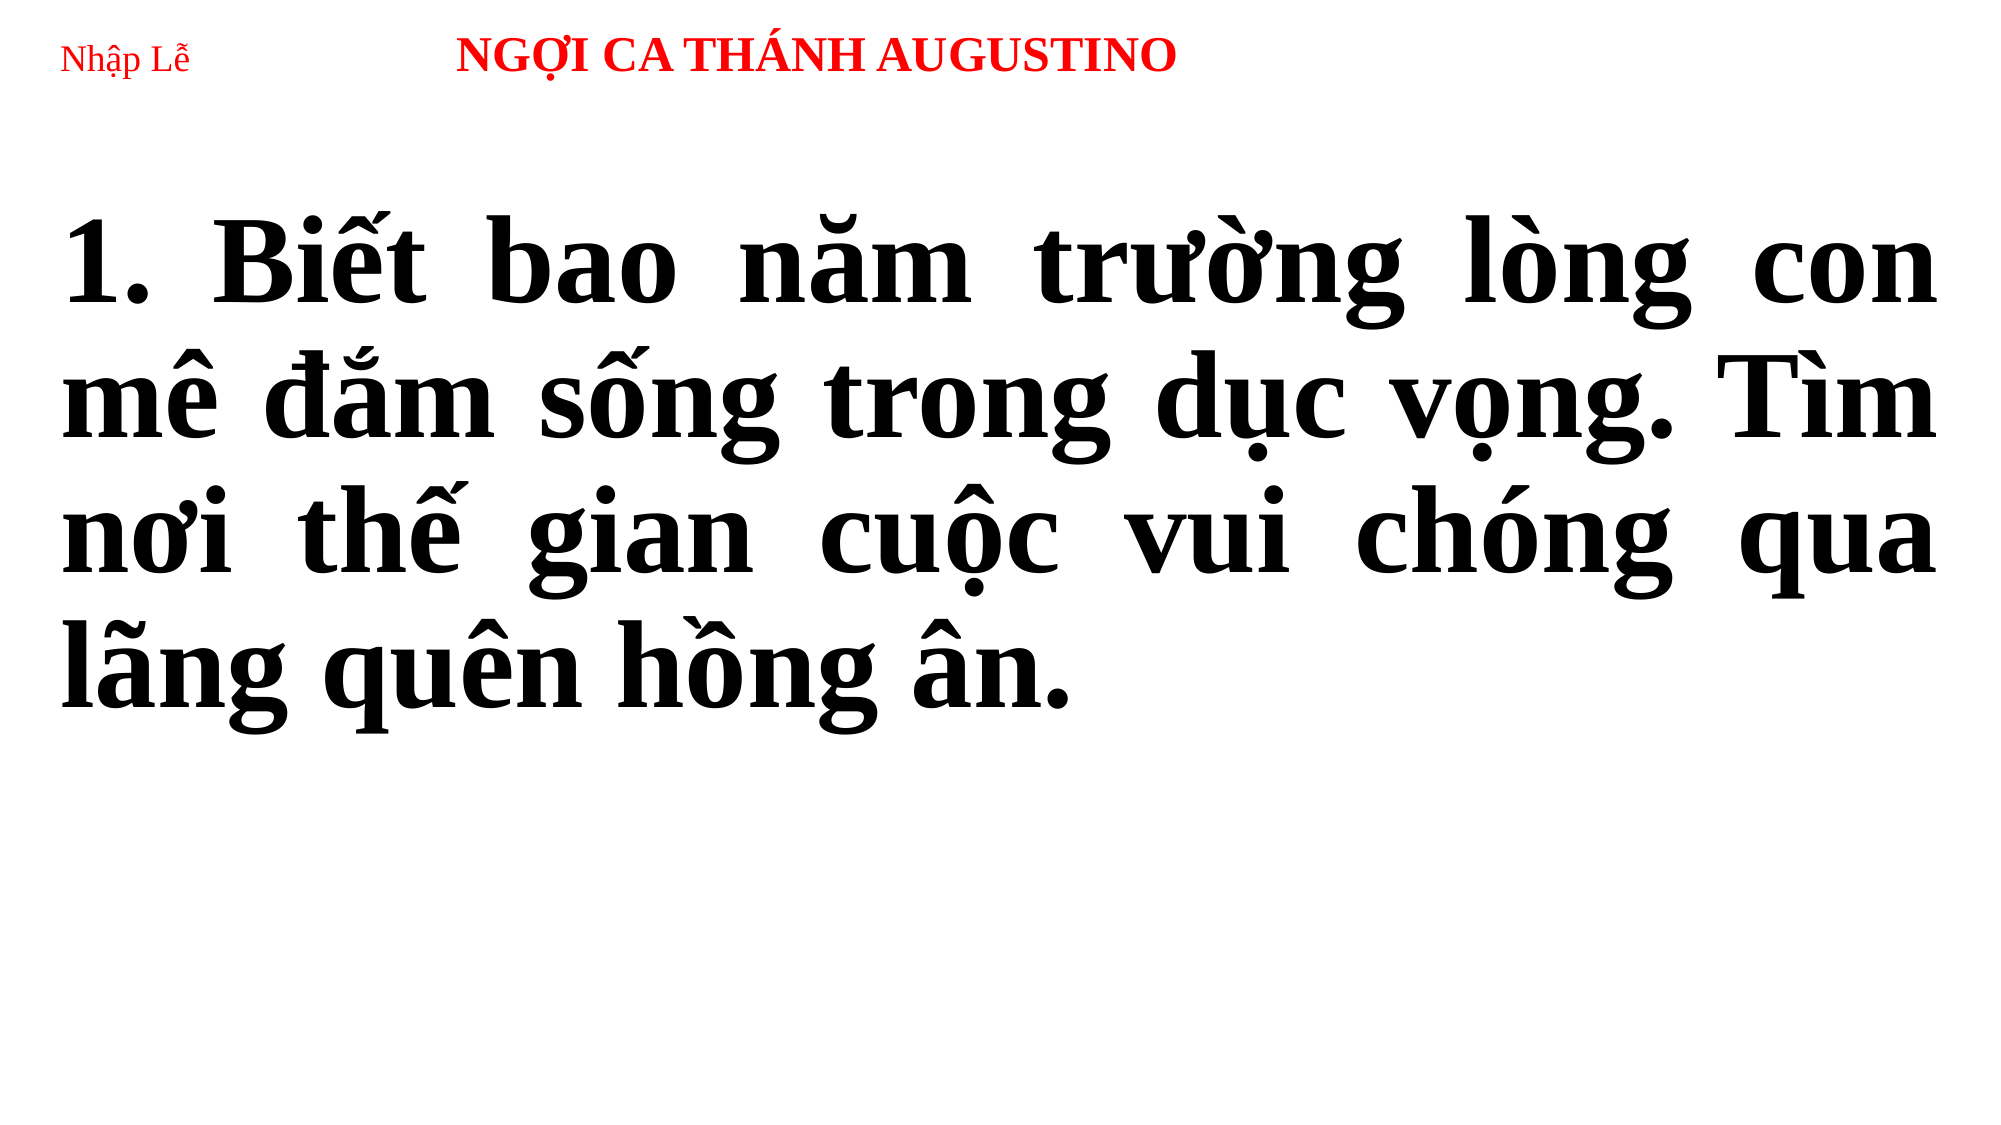

# Nhập Lễ                            NGỢI CA THÁNH AUGUSTINO
1. Biết bao năm trường lòng con mê đắm sống trong dục vọng. Tìm nơi thế gian cuộc vui chóng qua lãng quên hồng ân.